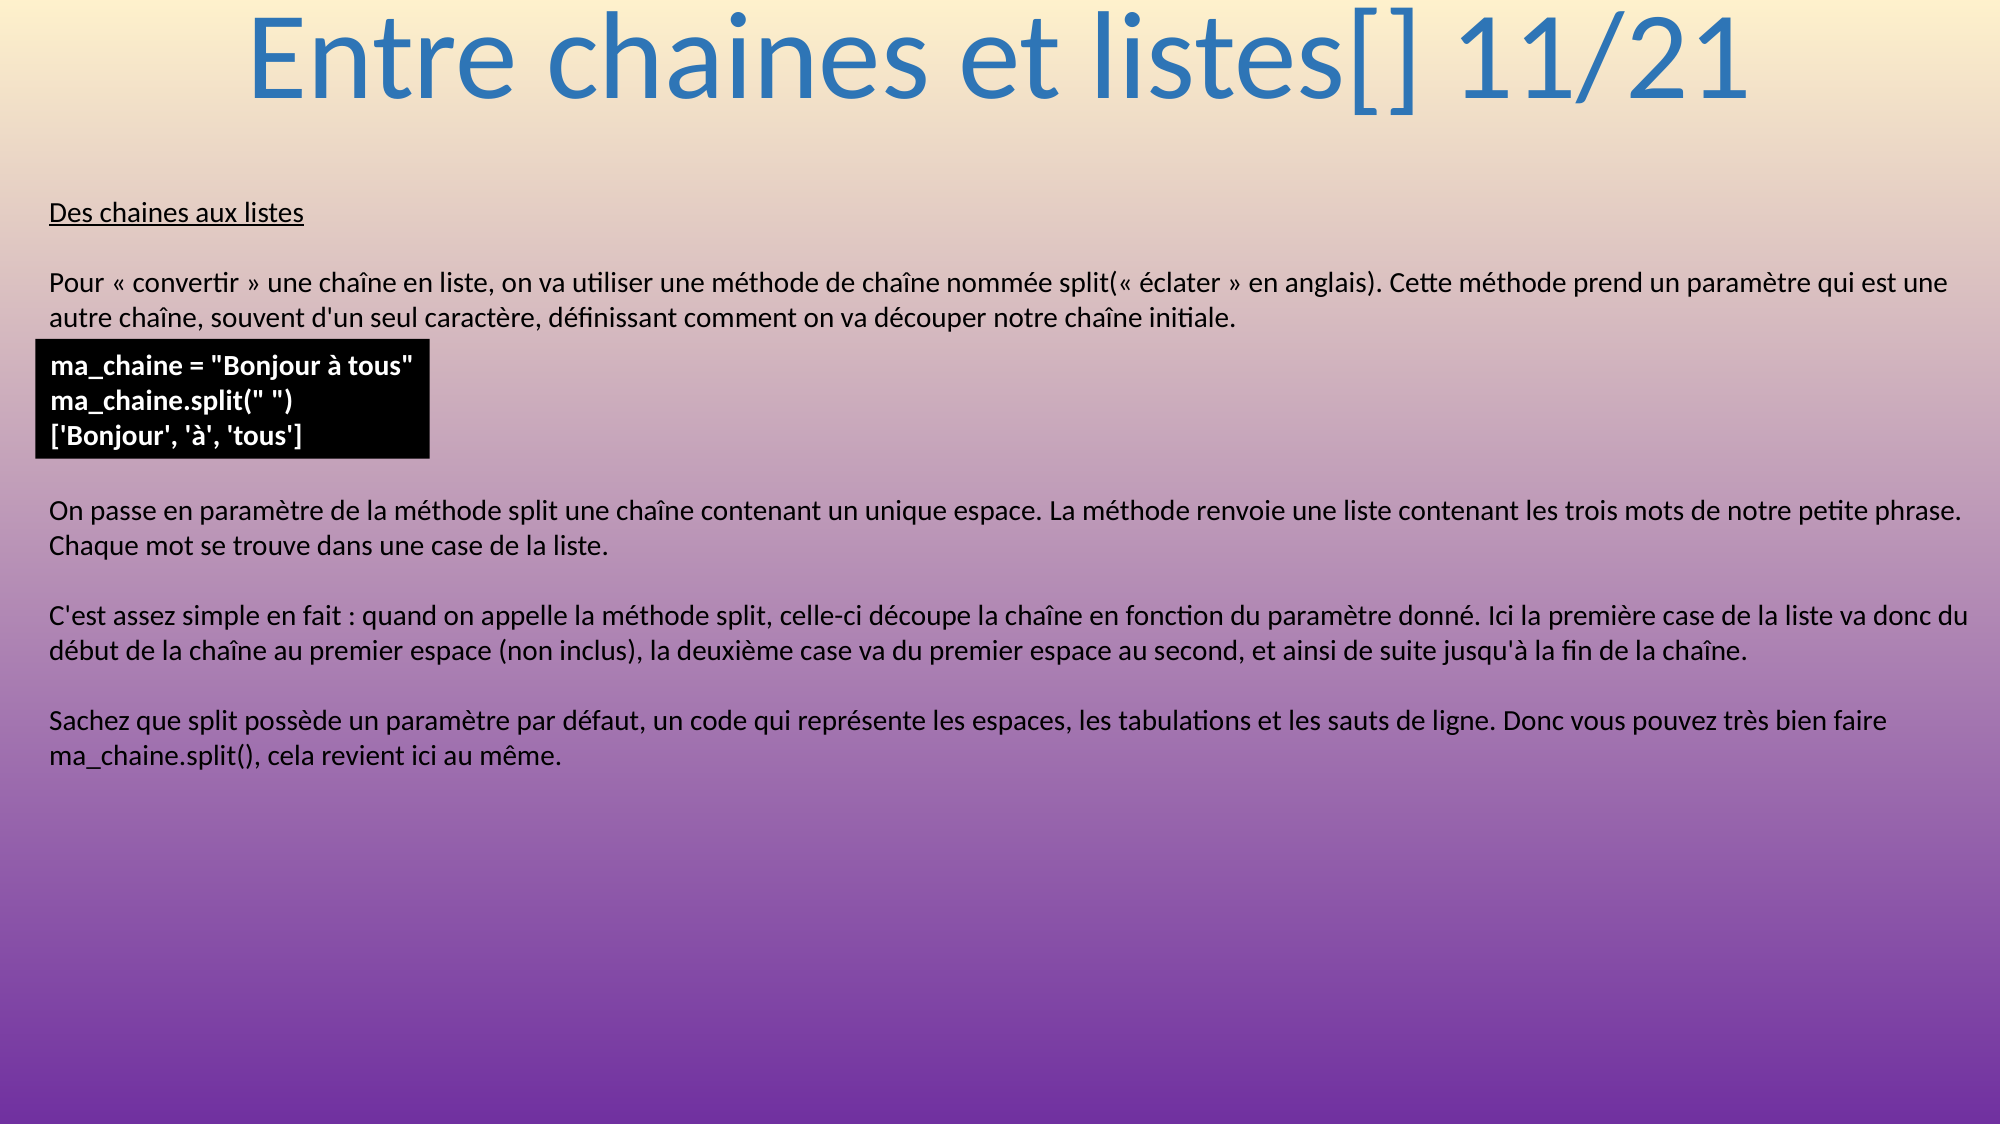

# Entre chaines et listes[] 11/21

Des chaines aux listes

Pour « convertir » une chaîne en liste, on va utiliser une méthode de chaîne nommée split(« éclater » en anglais). Cette méthode prend un paramètre qui est une autre chaîne, souvent d'un seul caractère, définissant comment on va découper notre chaîne initiale.
ma_chaine = "Bonjour à tous"
ma_chaine.split(" ")
['Bonjour', 'à', 'tous']
On passe en paramètre de la méthode split une chaîne contenant un unique espace. La méthode renvoie une liste contenant les trois mots de notre petite phrase. Chaque mot se trouve dans une case de la liste.

C'est assez simple en fait : quand on appelle la méthode split, celle-ci découpe la chaîne en fonction du paramètre donné. Ici la première case de la liste va donc du début de la chaîne au premier espace (non inclus), la deuxième case va du premier espace au second, et ainsi de suite jusqu'à la fin de la chaîne.

Sachez que split possède un paramètre par défaut, un code qui représente les espaces, les tabulations et les sauts de ligne. Donc vous pouvez très bien faire ma_chaine.split(), cela revient ici au même.